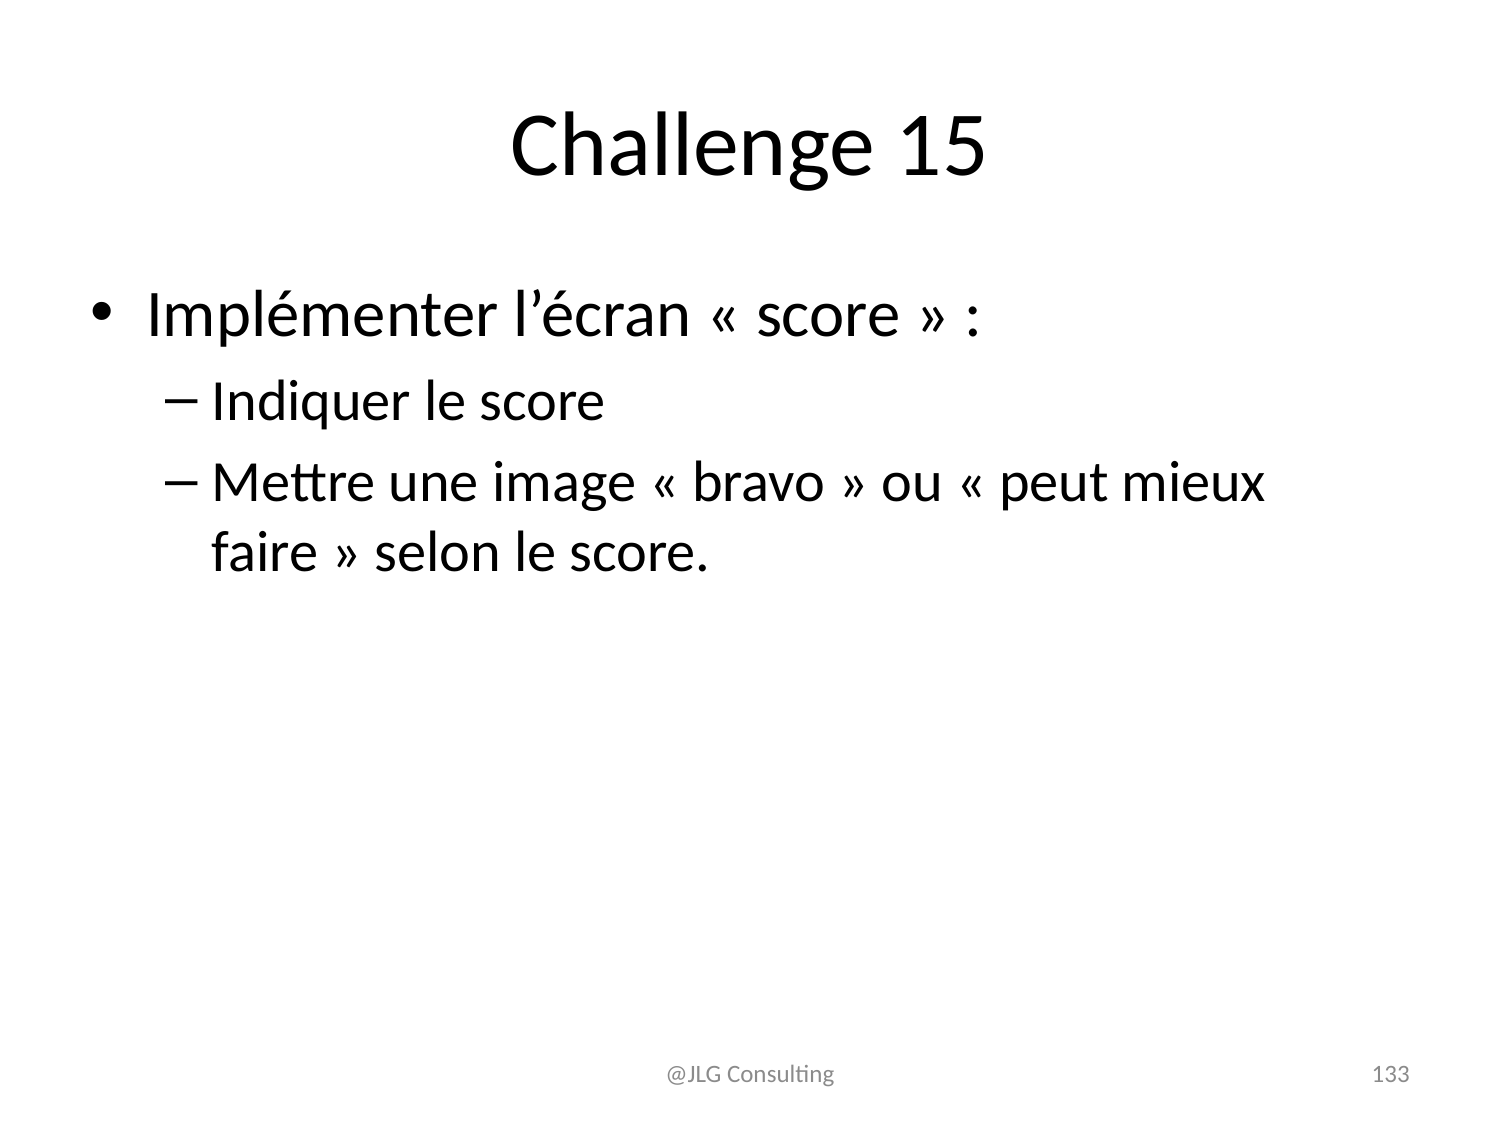

# Challenge 15
Implémenter l’écran « score » :
Indiquer le score
Mettre une image « bravo » ou « peut mieux faire » selon le score.
@JLG Consulting
133